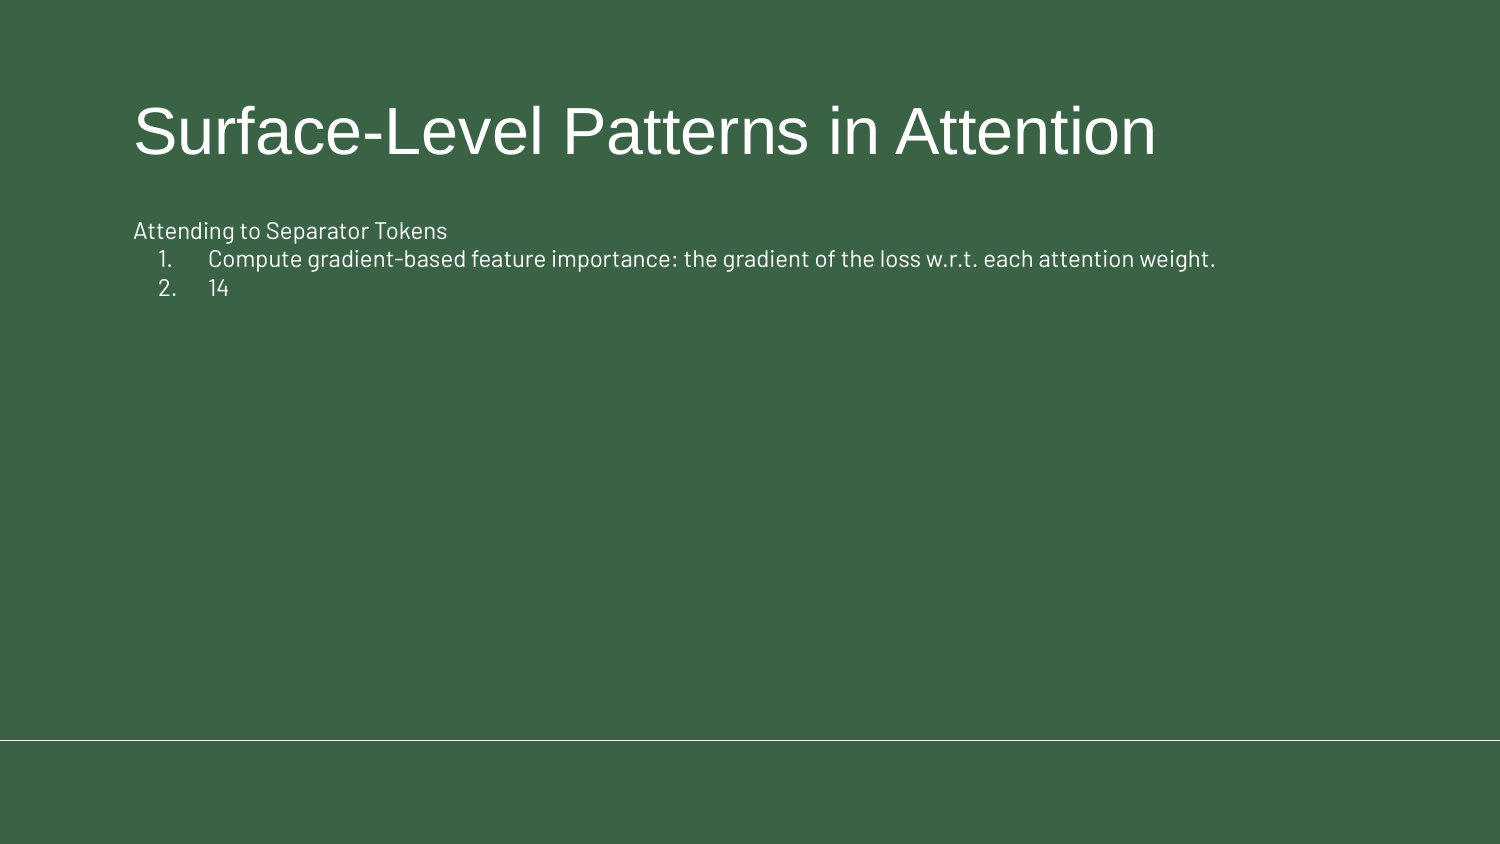

# Surface-Level Patterns in Attention

Attending to Separator Tokens
Compute gradient-based feature importance: the gradient of the loss w.r.t. each attention weight.
14